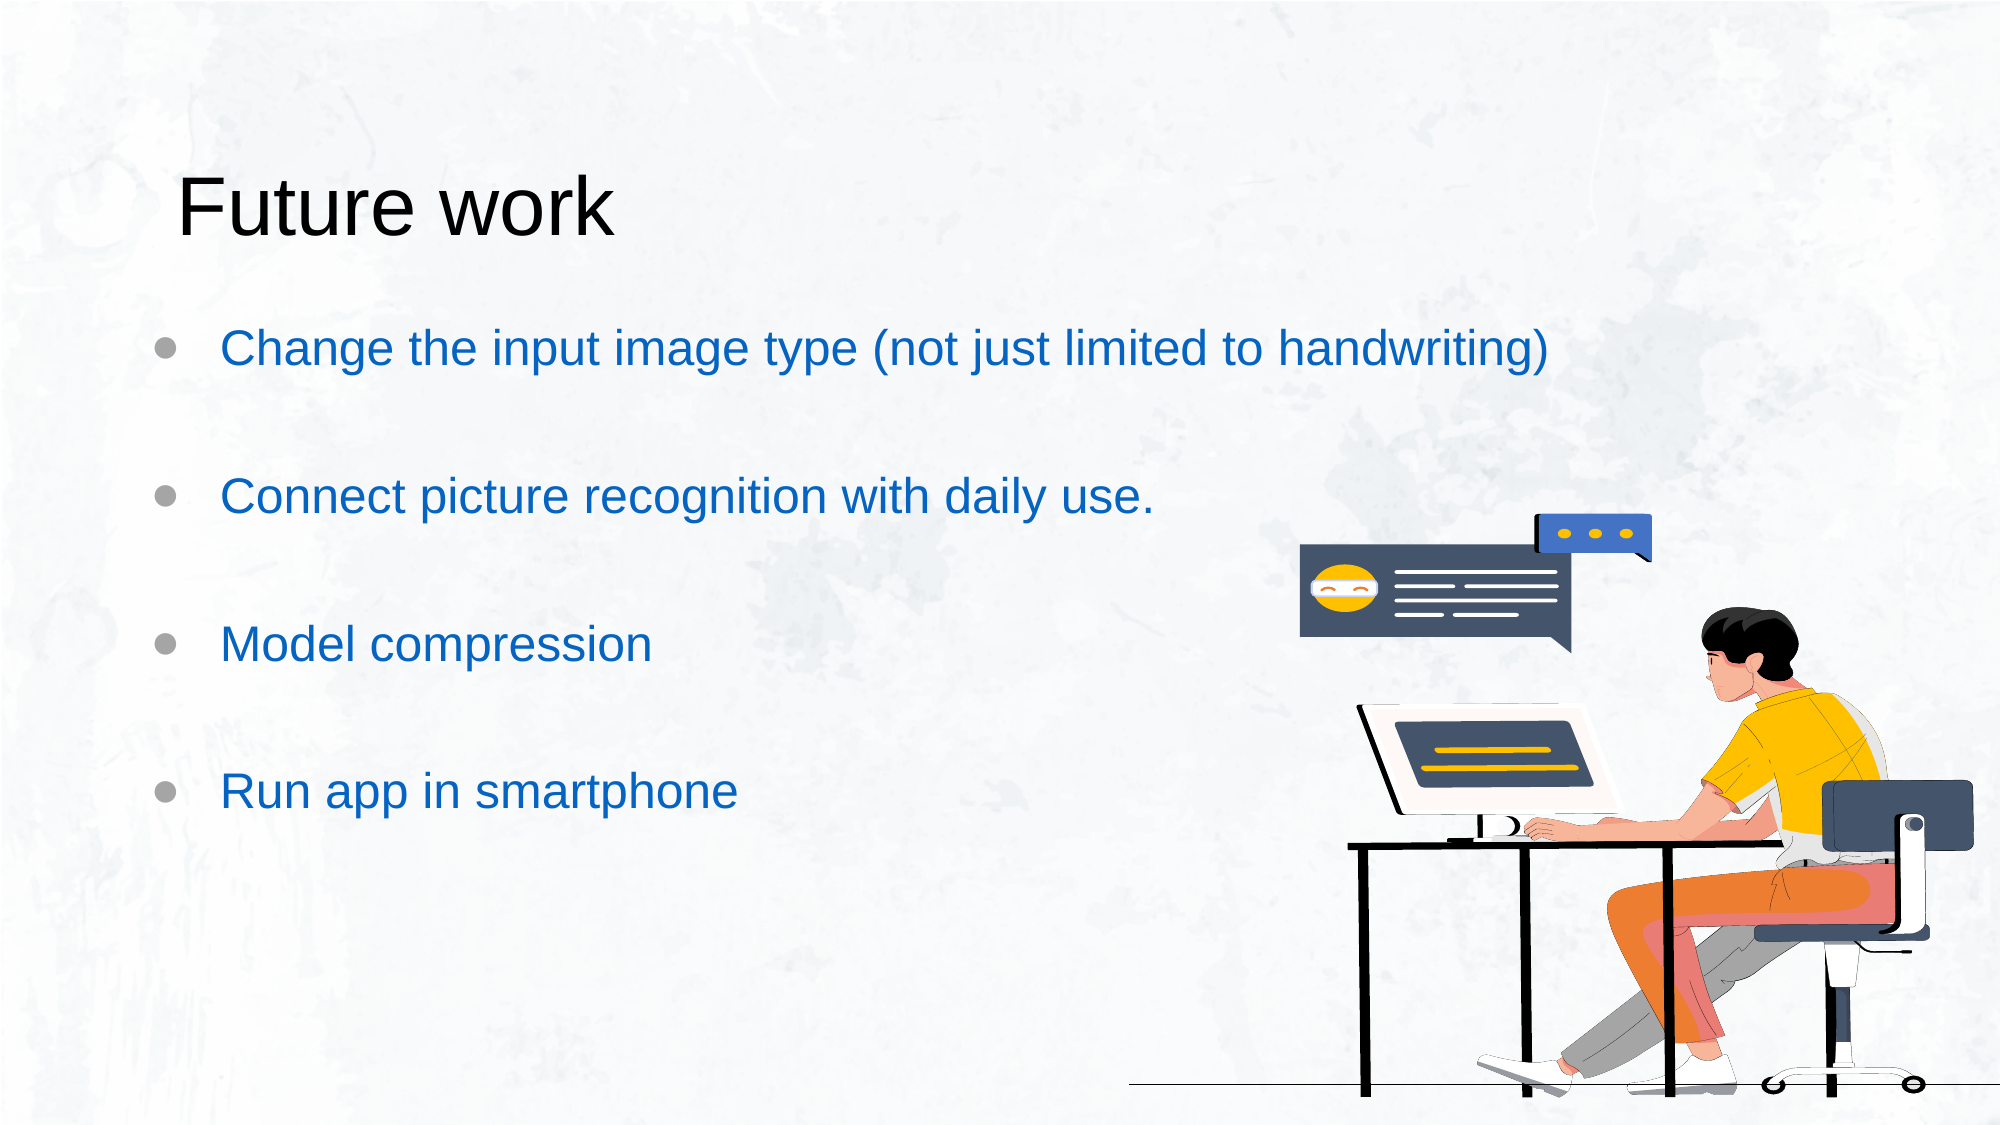

# Future work
Change the input image type (not just limited to handwriting)
Connect picture recognition with daily use.
Model compression
Run app in smartphone